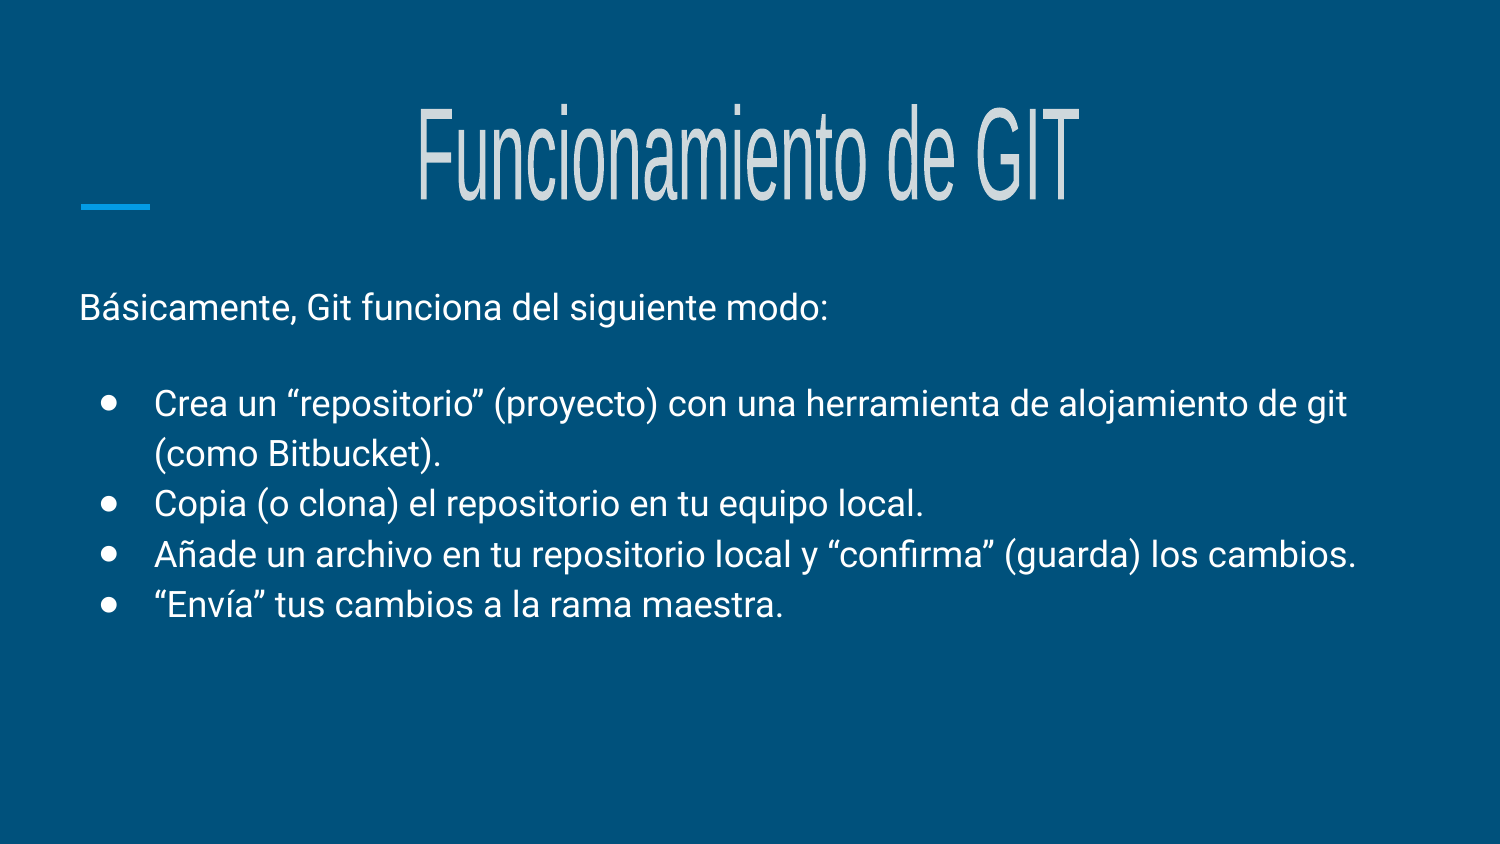

#
Funcionamiento de GIT
Básicamente, Git funciona del siguiente modo:
Crea un “repositorio” (proyecto) con una herramienta de alojamiento de git (como Bitbucket).
Copia (o clona) el repositorio en tu equipo local.
Añade un archivo en tu repositorio local y “confirma” (guarda) los cambios.
“Envía” tus cambios a la rama maestra.